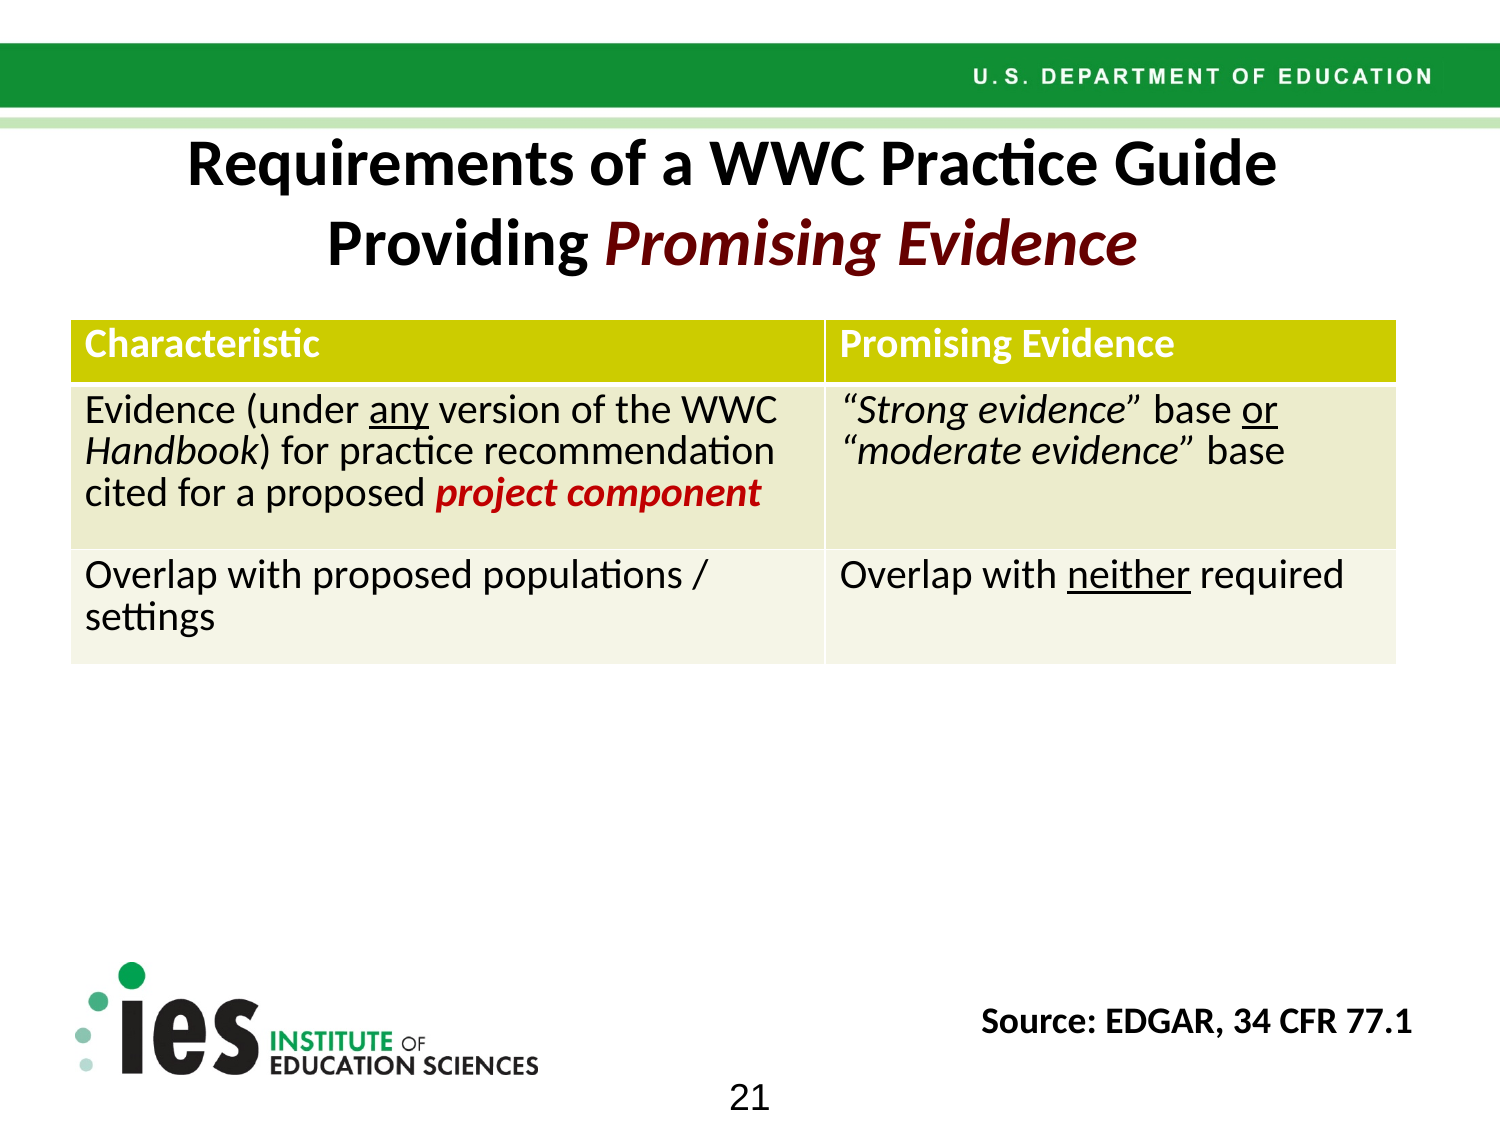

Requirements of a WWC Practice Guide
Providing Promising Evidence
| Characteristic | Promising Evidence |
| --- | --- |
| Evidence (under any version of the WWC Handbook) for practice recommendation cited for a proposed project component | “Strong evidence” base or “moderate evidence” base |
| Overlap with proposed populations / settings | Overlap with neither required |
Source: EDGAR, 34 CFR 77.1
21